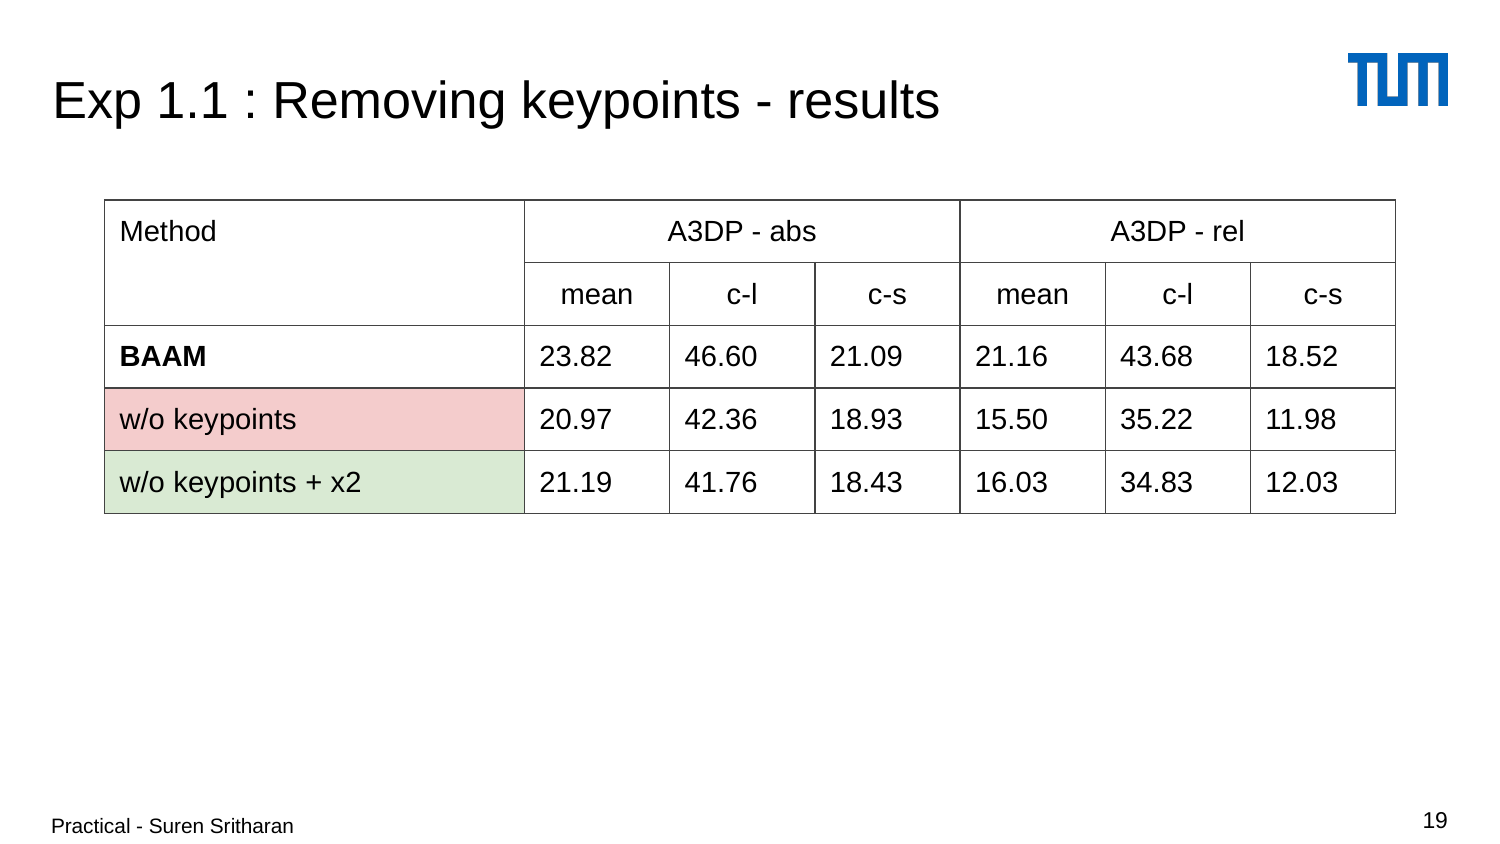

# Exp 1.1 : Removing keypoints - results
| Method | A3DP - abs |  |  | A3DP - rel |  |  |
| --- | --- | --- | --- | --- | --- | --- |
|  | mean | c-l | c-s | mean | c-l | c-s |
| BAAM | 23.82 | 46.60 | 21.09 | 21.16 | 43.68 | 18.52 |
| w/o keypoints | 20.97 | 42.36 | 18.93 | 15.50 | 35.22 | 11.98 |
| w/o keypoints + x2 | 21.19 | 41.76 | 18.43 | 16.03 | 34.83 | 12.03 |
Practical - Suren Sritharan
19